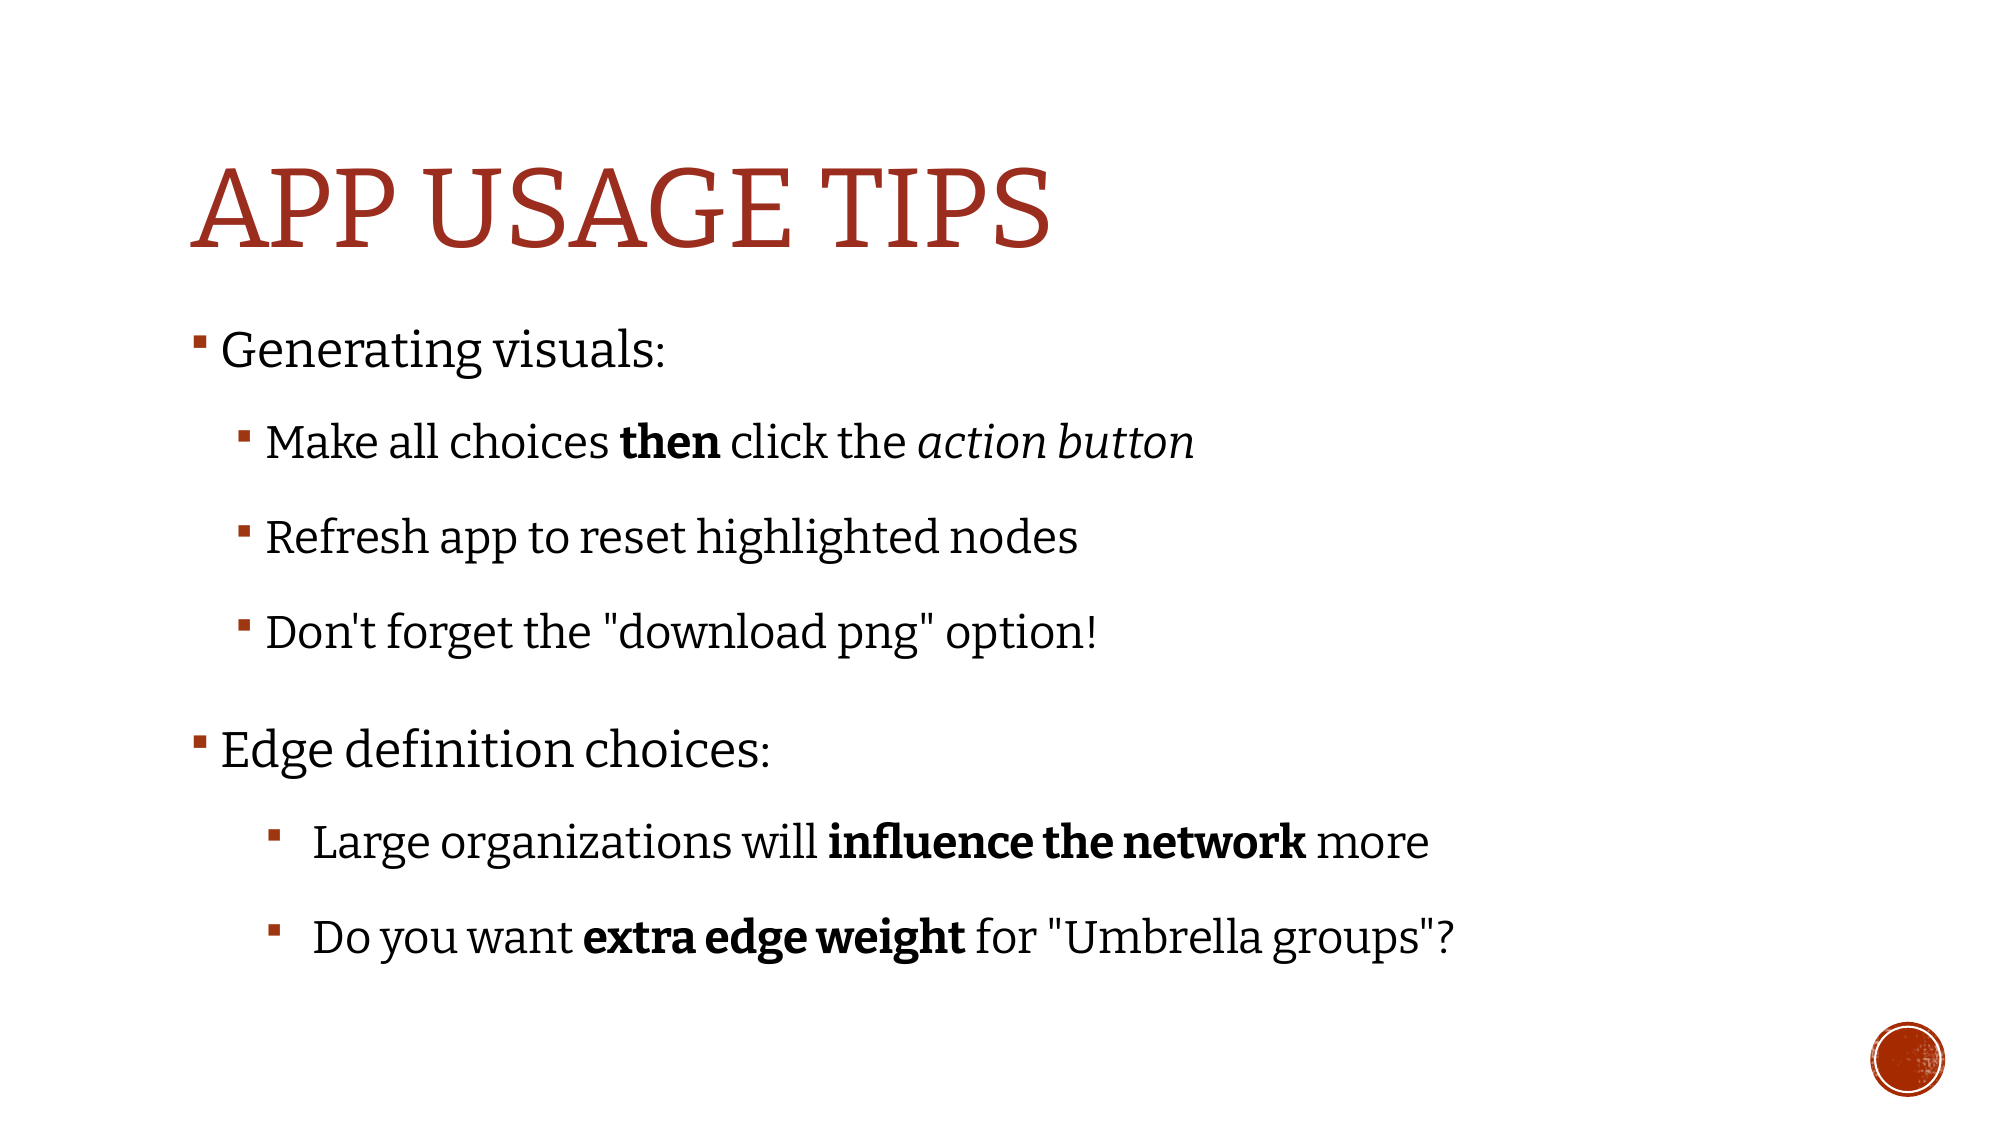

# App Usage Tips
Generating visuals:
Make all choices then click the action button
Refresh app to reset highlighted nodes
Don't forget the "download png" option!
Edge definition choices:
Large organizations will influence the network more
Do you want extra edge weight for "Umbrella groups"?